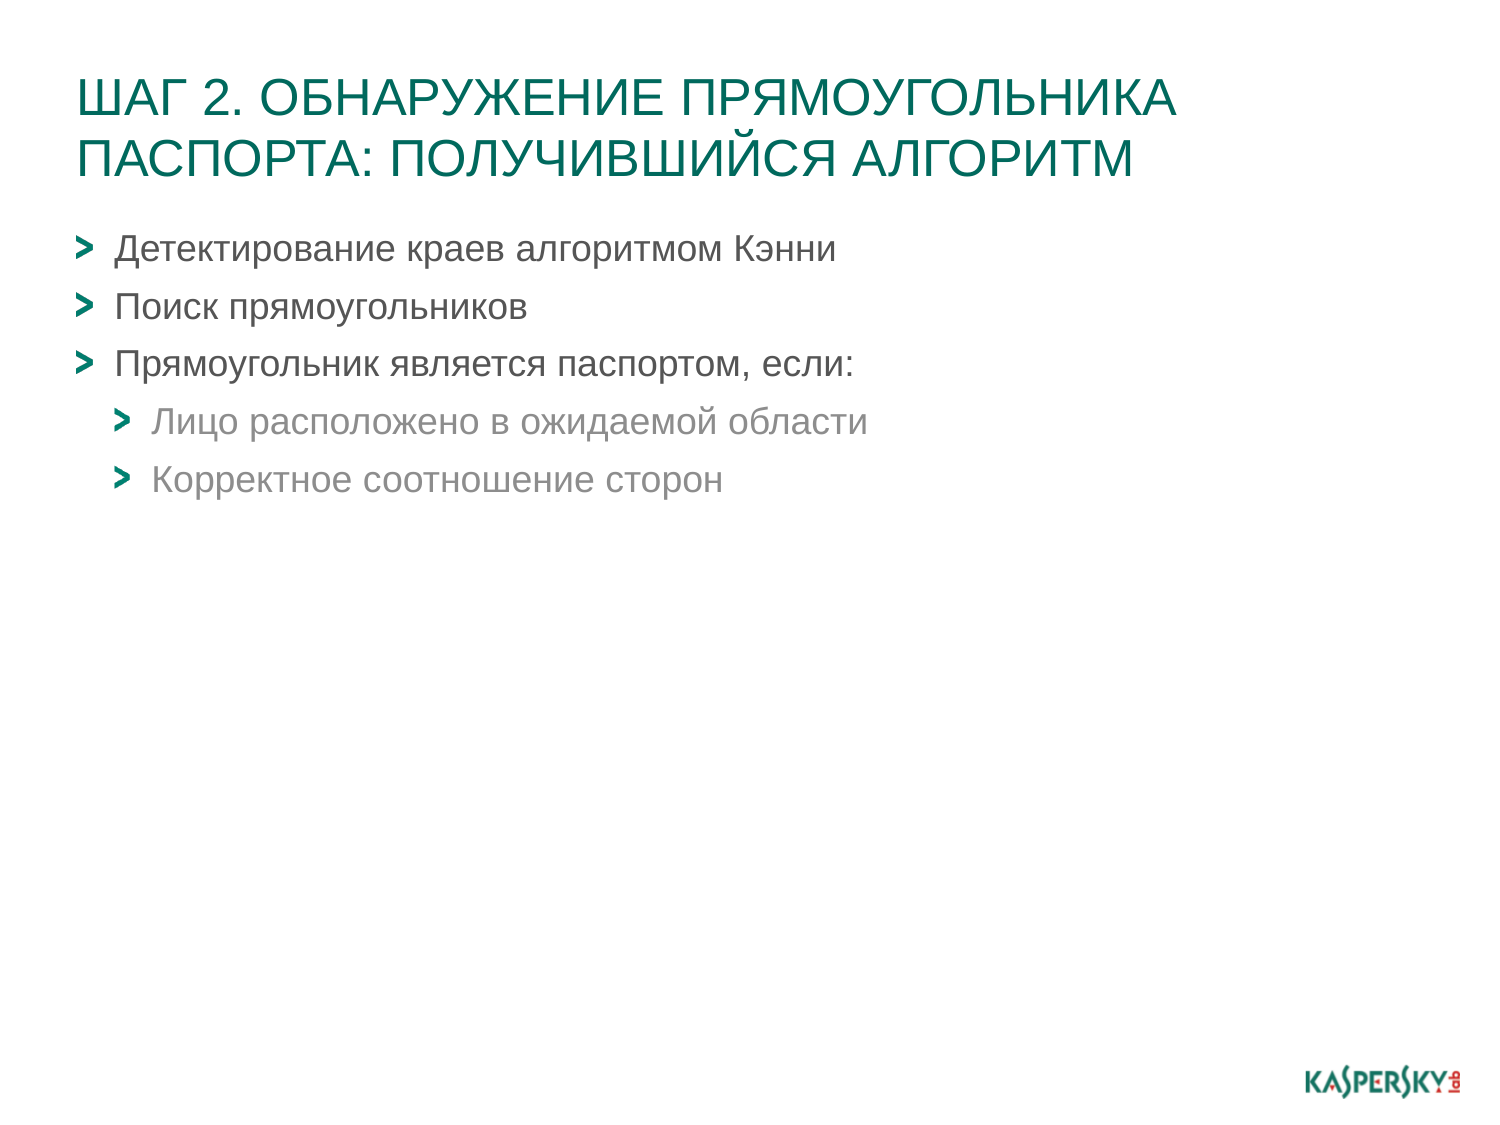

# Шаг 2. Обнаружение прямоугольника паспорта: получившийся алгоритм
Детектирование краев алгоритмом Кэнни
Поиск прямоугольников
Прямоугольник является паспортом, если:
Лицо расположено в ожидаемой области
Корректное соотношение сторон